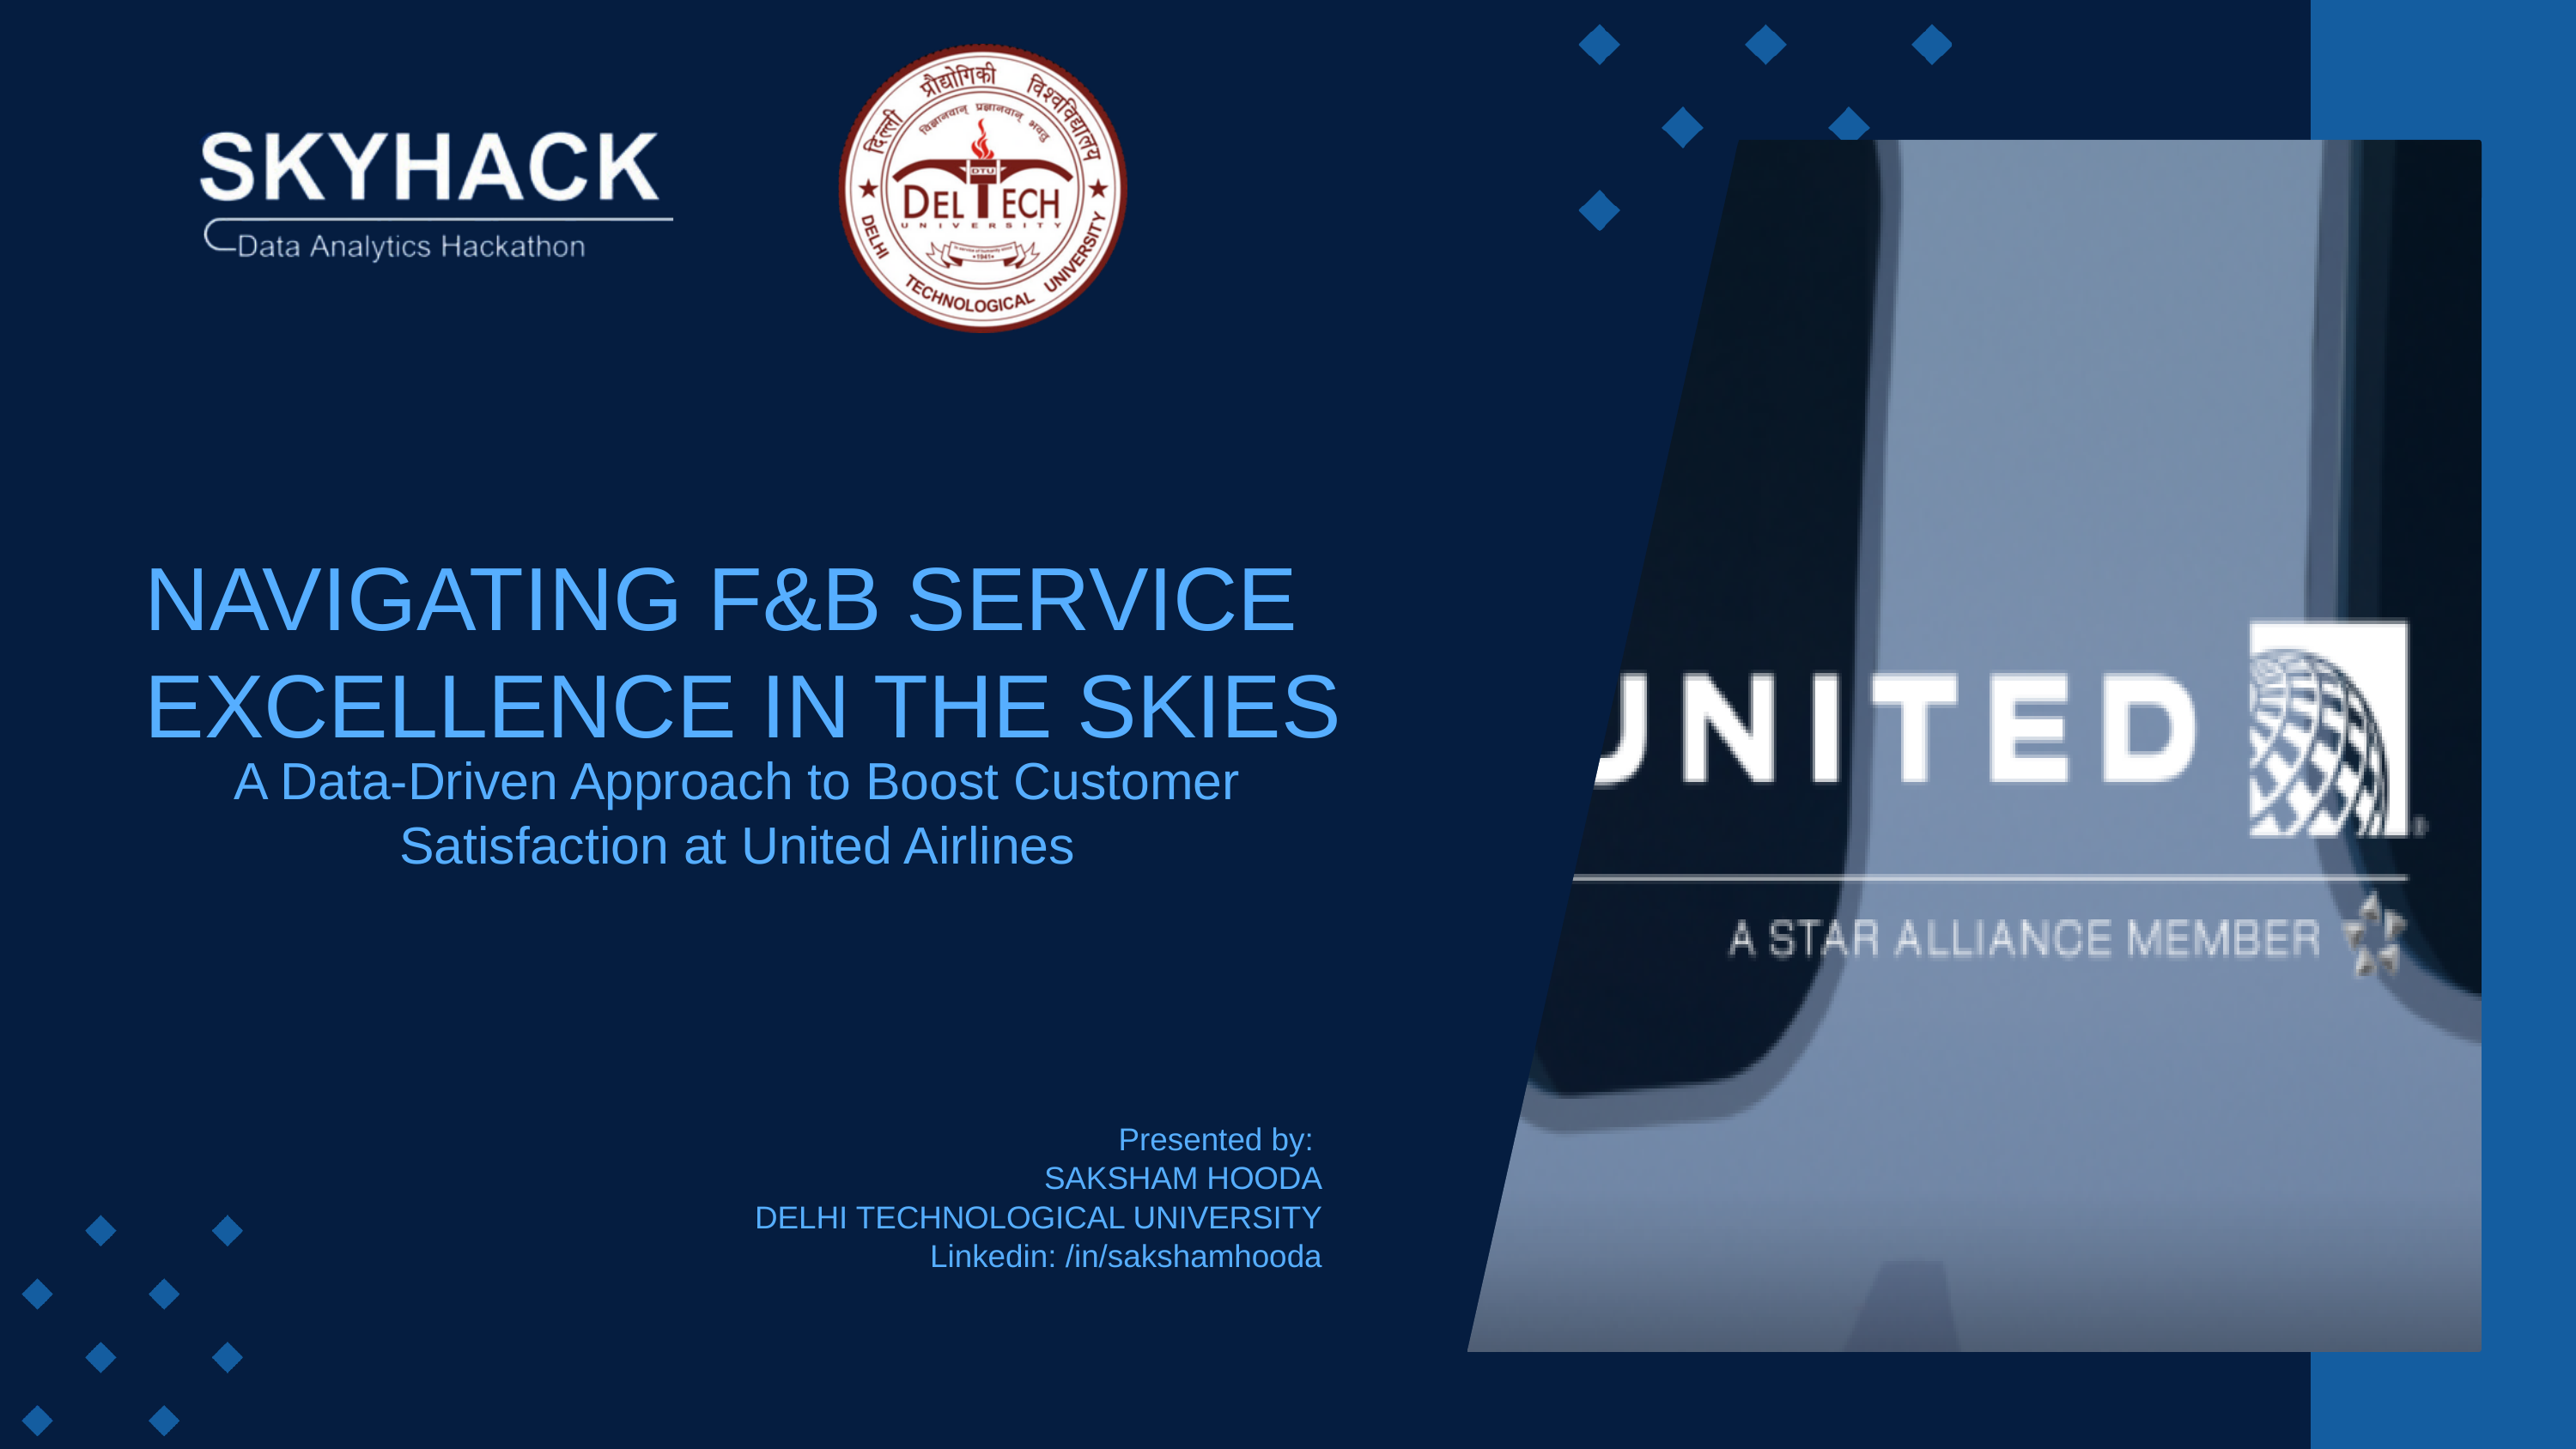

NAVIGATING F&B SERVICE EXCELLENCE IN THE SKIES

A Data-Driven Approach to Boost Customer Satisfaction at United Airlines
Presented by:
SAKSHAM HOODA
DELHI TECHNOLOGICAL UNIVERSITY
Linkedin: /in/sakshamhooda